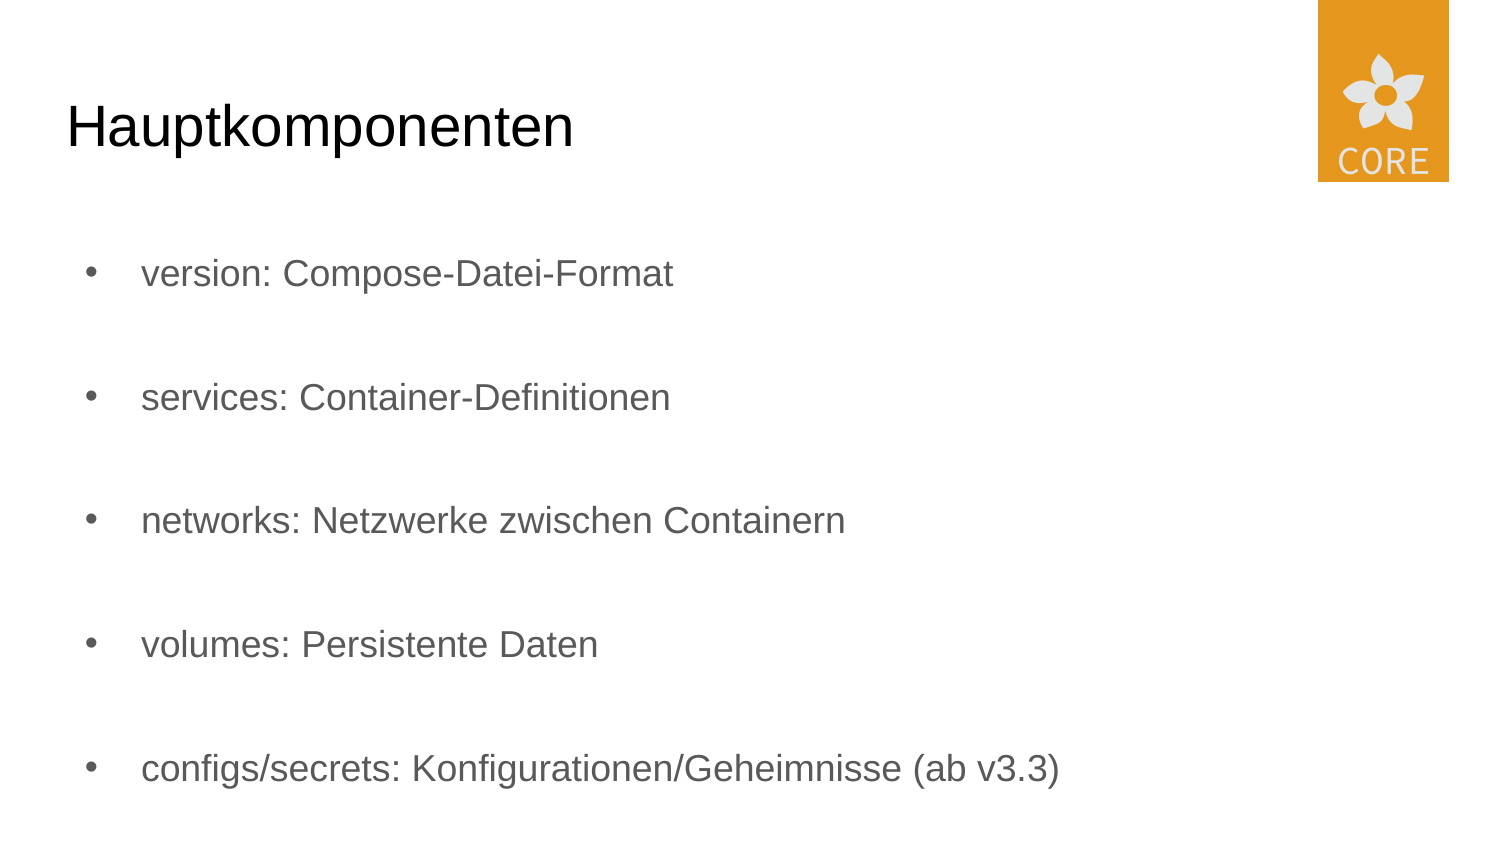

# Hauptkomponenten
version: Compose-Datei-Format
services: Container-Definitionen
networks: Netzwerke zwischen Containern
volumes: Persistente Daten
configs/secrets: Konfigurationen/Geheimnisse (ab v3.3)